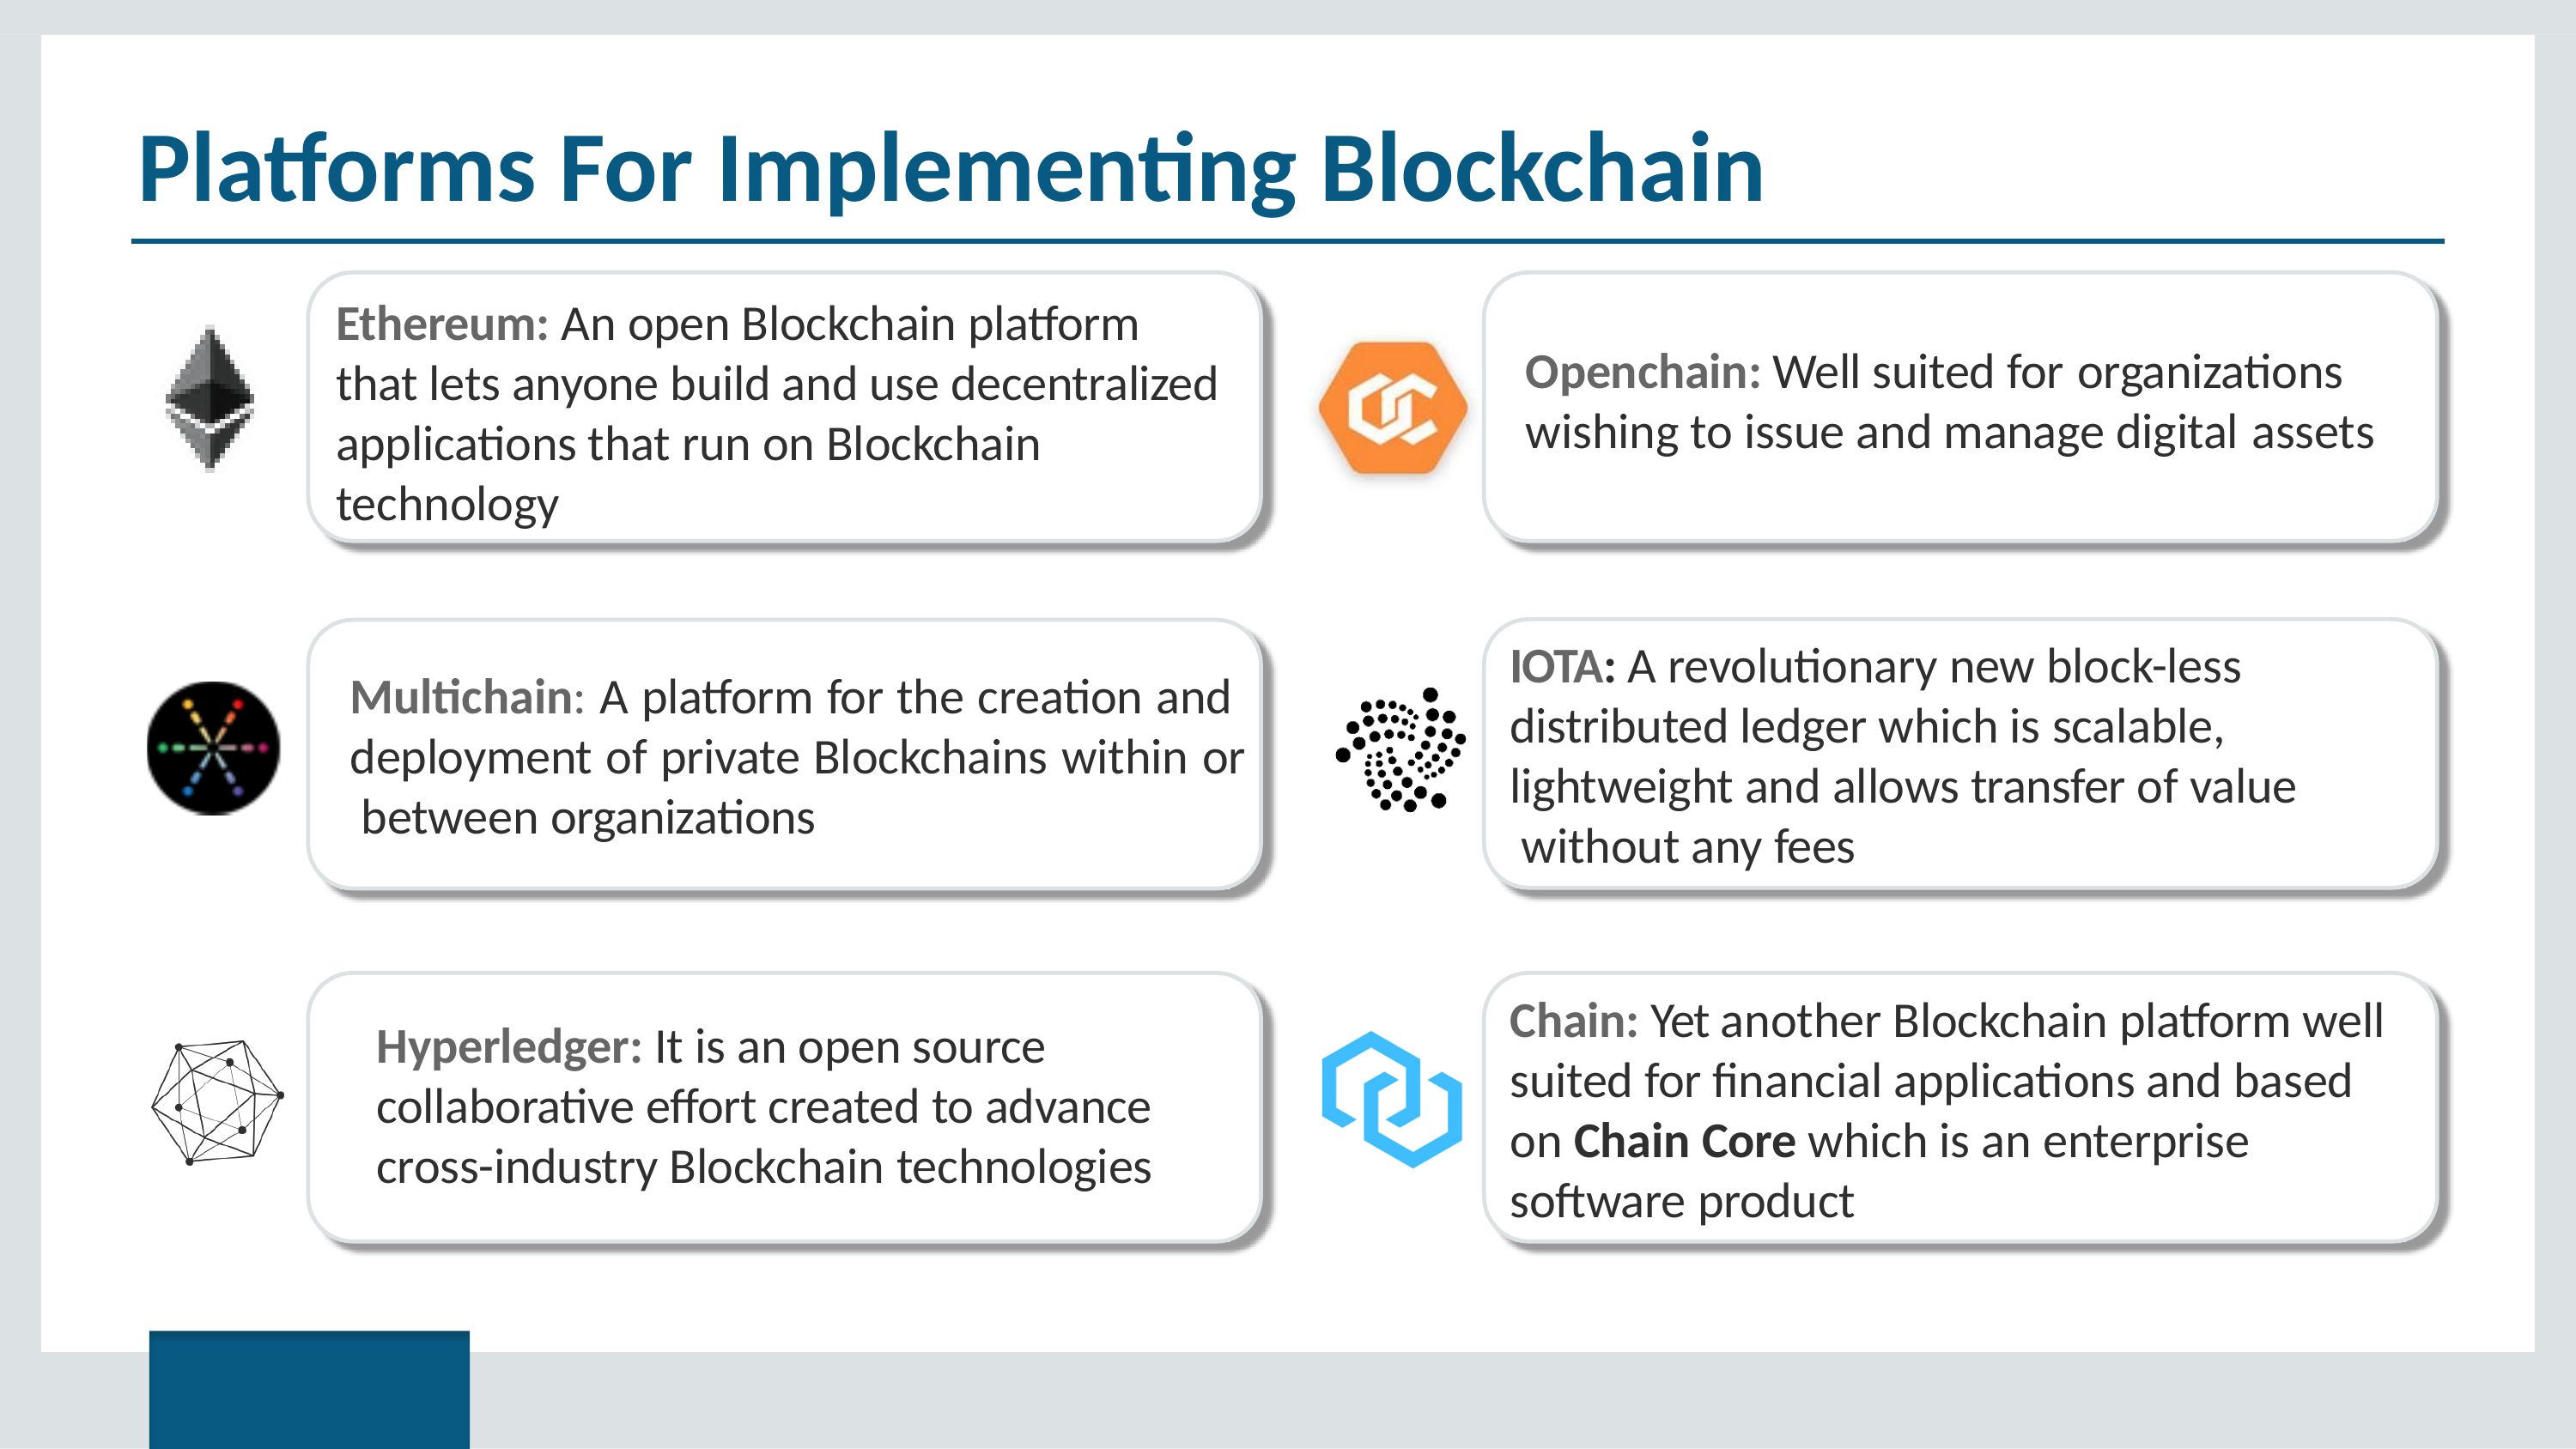

# Platforms For Implementing Blockchain

Ethereum: An open Blockchain platform  that lets anyone build and use decentralized  applications that run on Blockchain  technology

Multichain: A platform for the creation and  deployment of private Blockchains within or  between organizations

Openchain: Well suited for organizations
wishing to issue and manage digital assets

IOTA: A revolutionary new block-less  distributed ledger which is scalable,  lightweight and allows transfer of value  without any fees

Chain: Yet another Blockchain platform well  suited for financial applications and based  on Chain Core which is an enterprise  software product

Hyperledger: It is an open source  collaborative effort created to advance  cross-industry Blockchain technologies